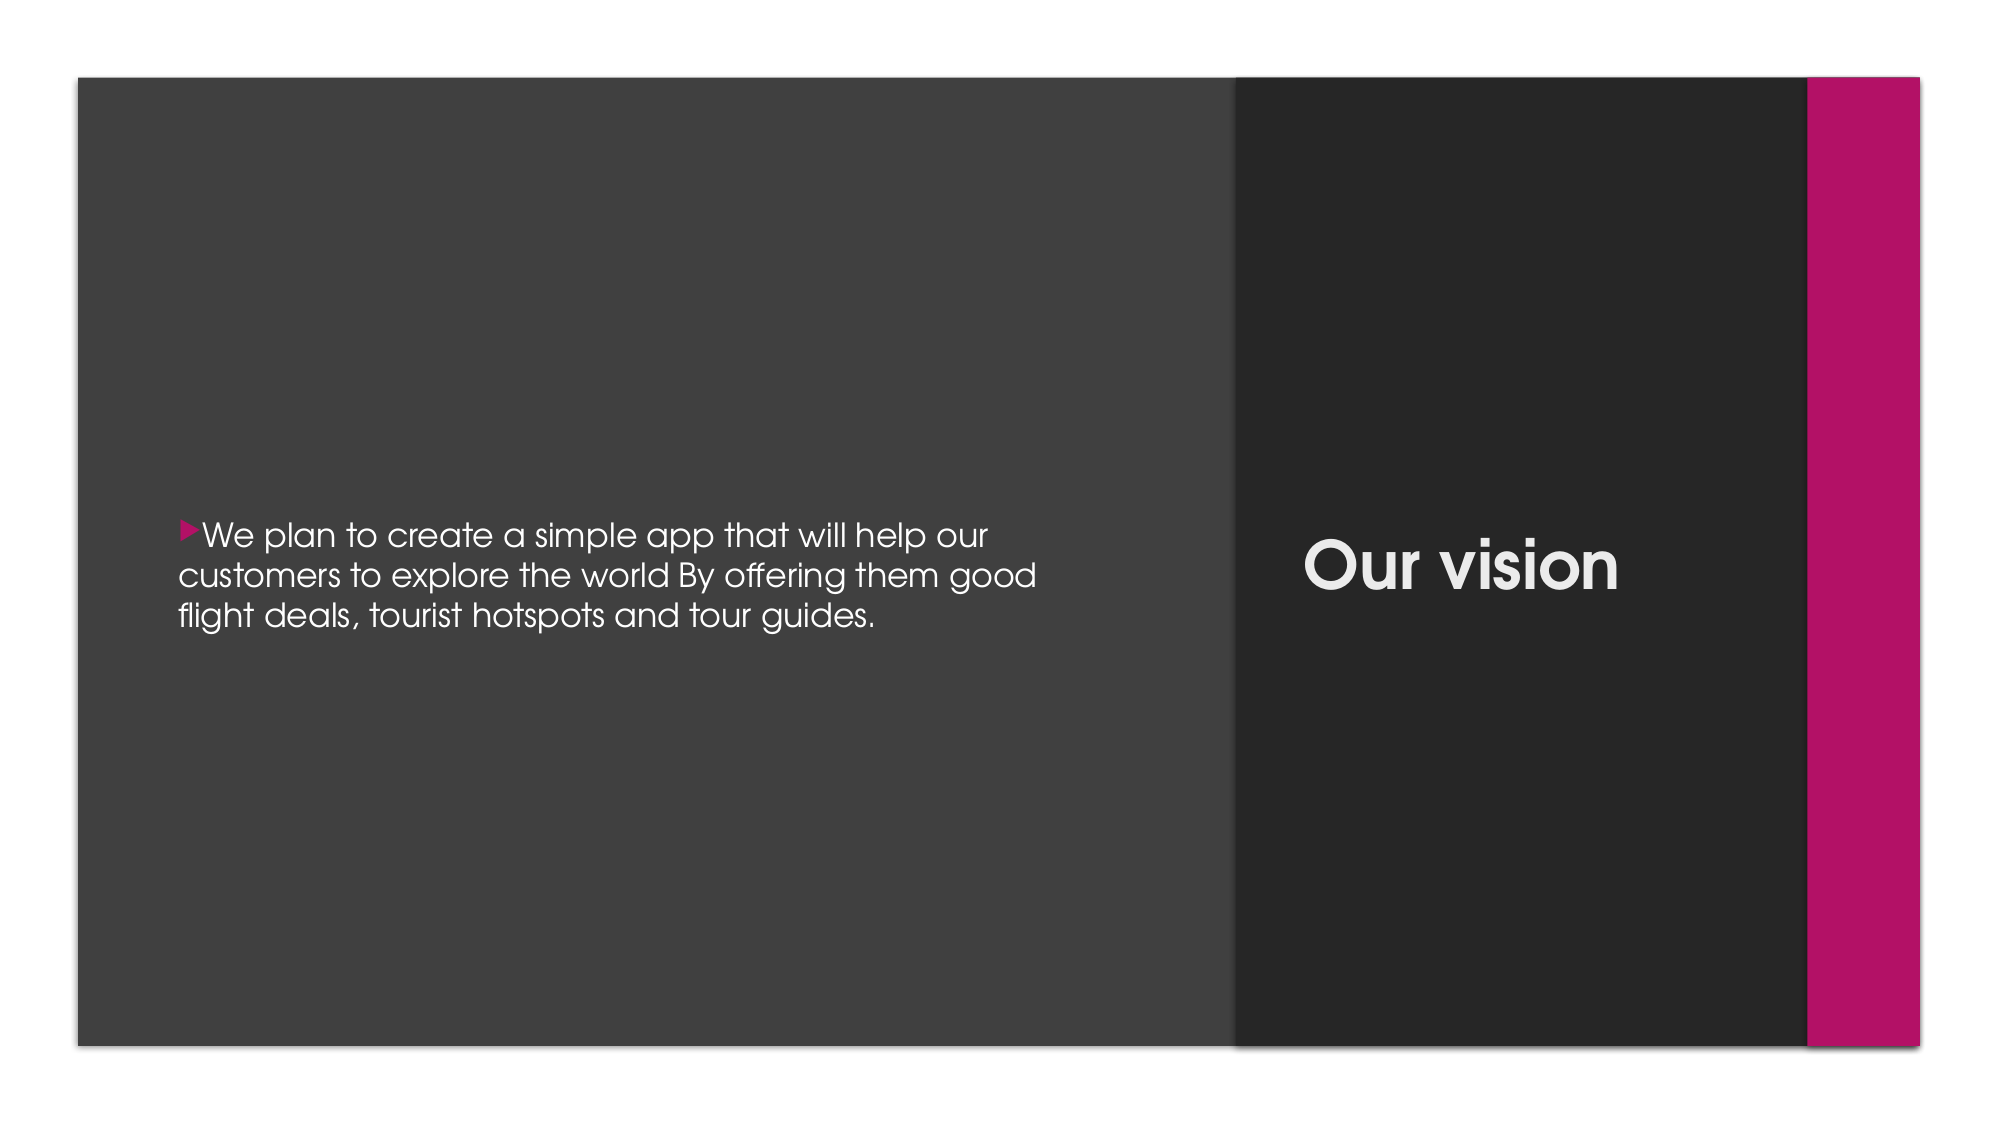

# Our vision
We plan to create a simple app that will help our customers to explore the world By offering them good flight deals, tourist hotspots and tour guides.